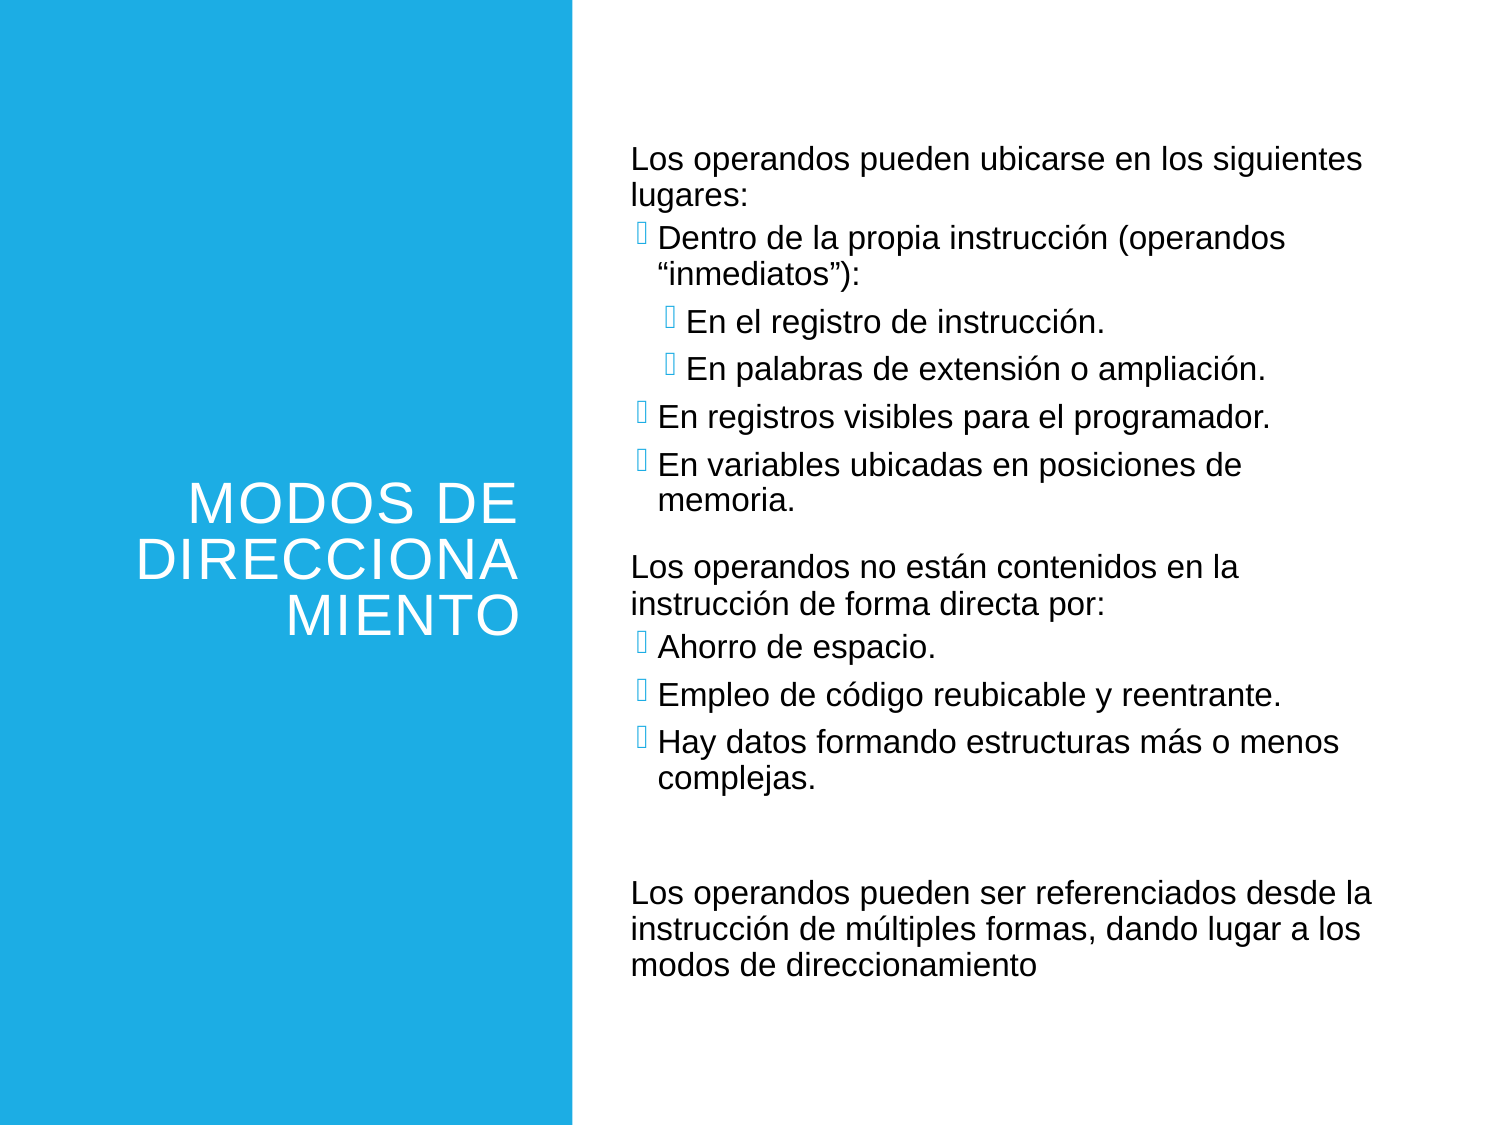

# Modos de Direccionamiento
Los operandos pueden ubicarse en los siguientes lugares:
Dentro de la propia instrucción (operandos “inmediatos”):
En el registro de instrucción.
En palabras de extensión o ampliación.
En registros visibles para el programador.
En variables ubicadas en posiciones de memoria.
Los operandos no están contenidos en la instrucción de forma directa por:
Ahorro de espacio.
Empleo de código reubicable y reentrante.
Hay datos formando estructuras más o menos complejas.

Los operandos pueden ser referenciados desde la instrucción de múltiples formas, dando lugar a los modos de direccionamiento